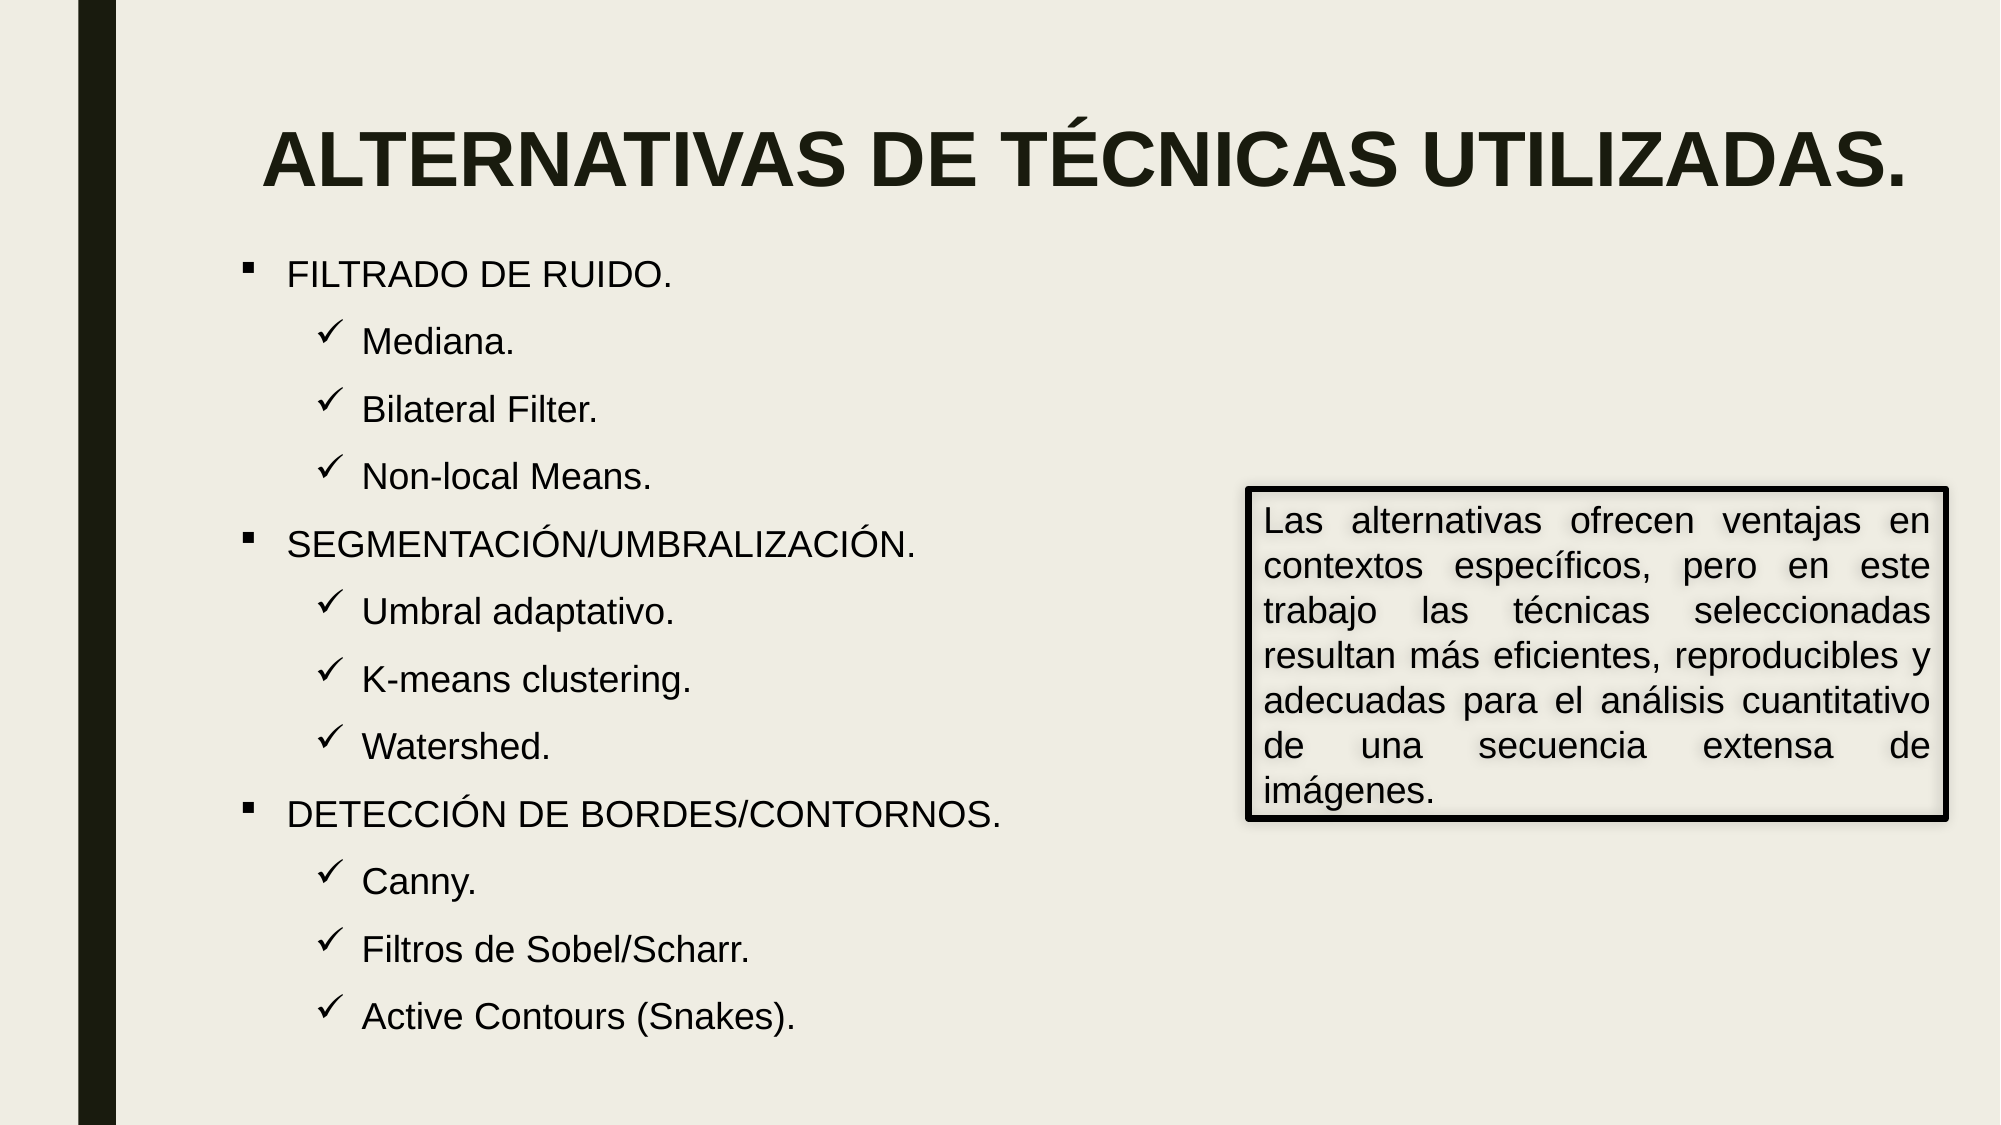

# ALTERNATIVAS DE TÉCNICAS UTILIZADAS.
FILTRADO DE RUIDO.
Mediana.
Bilateral Filter.
Non-local Means.
SEGMENTACIÓN/UMBRALIZACIÓN.
Umbral adaptativo.
K-means clustering.
Watershed.
DETECCIÓN DE BORDES/CONTORNOS.
Canny.
Filtros de Sobel/Scharr.
Active Contours (Snakes).
Las alternativas ofrecen ventajas en contextos específicos, pero en este trabajo las técnicas seleccionadas resultan más eficientes, reproducibles y adecuadas para el análisis cuantitativo de una secuencia extensa de imágenes.